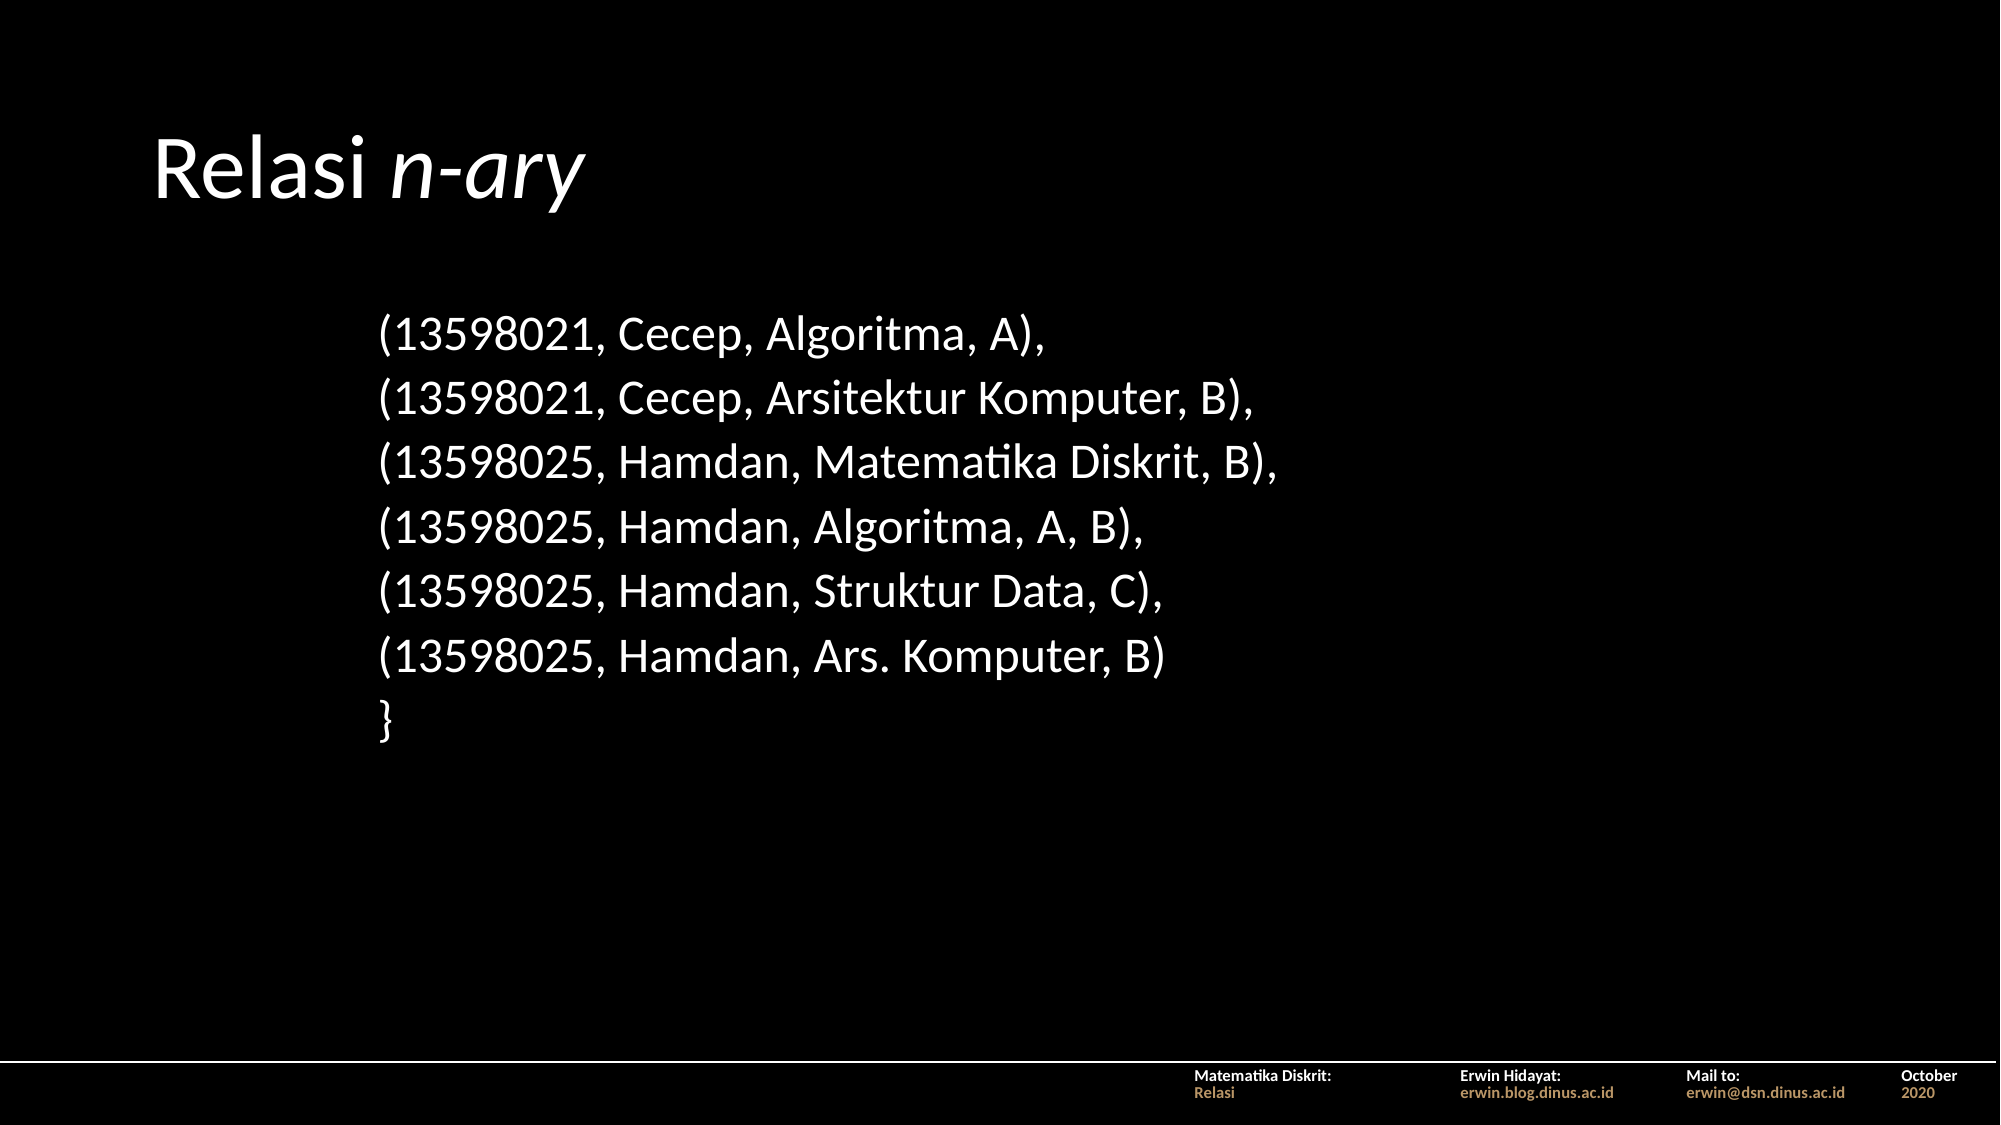

# Relasi n-ary
	(13598021, Cecep, Algoritma, A),
	(13598021, Cecep, Arsitektur Komputer, B),
	(13598025, Hamdan, Matematika Diskrit, B),
	(13598025, Hamdan, Algoritma, A, B),
	(13598025, Hamdan, Struktur Data, C),
	(13598025, Hamdan, Ars. Komputer, B)
	}